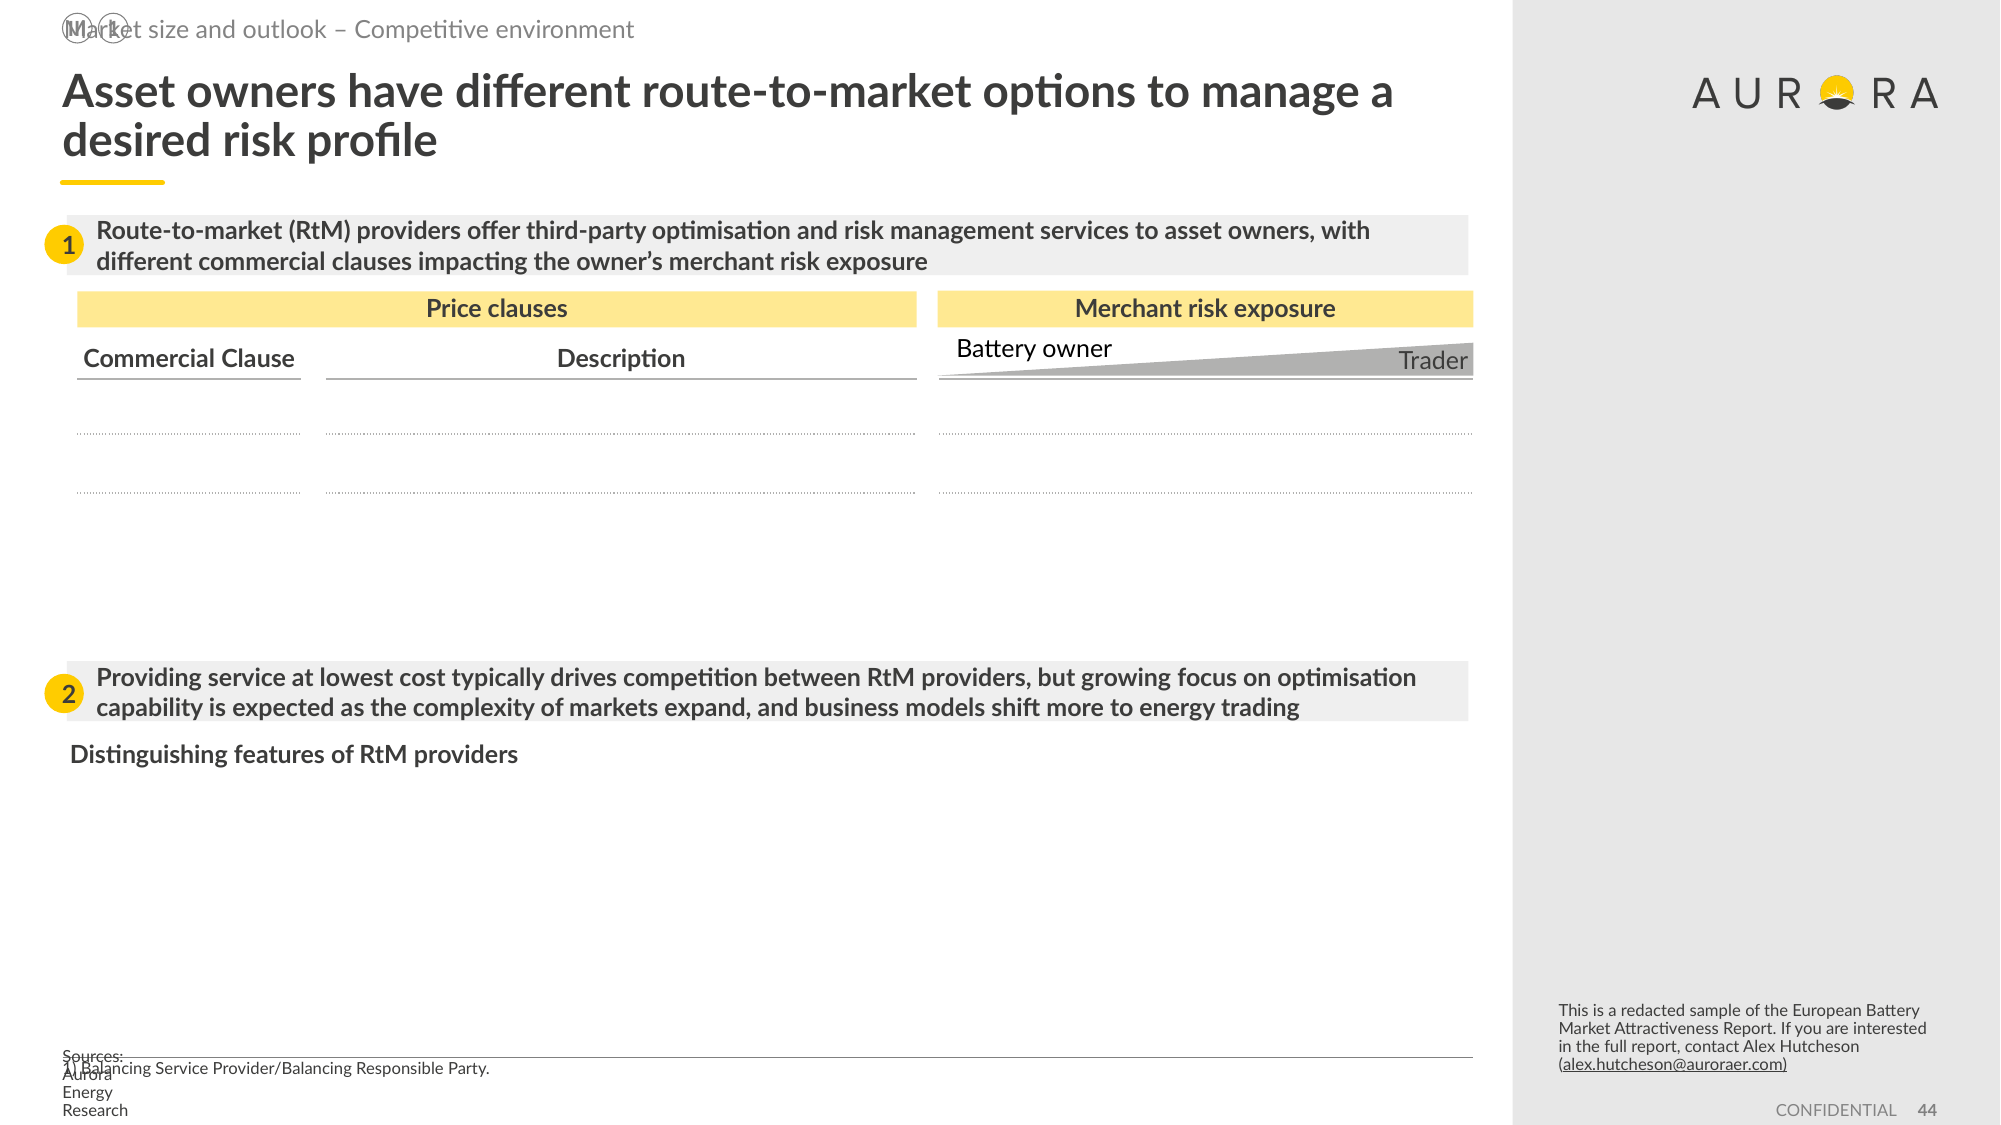

Market size and outlook – Competitive environment
III
1
# Asset owners have different route-to-market options to manage a desired risk profile

Route-to-market (RtM) providers offer third-party optimisation and risk management services to asset owners, with different commercial clauses impacting the owner’s merchant risk exposure
1
Merchant risk exposure
Price clauses
Battery owner
Trader

| Commercial Clause |  | Description |  |  |
| --- | --- | --- | --- | --- |
|  |  |  |  |  |
|  |  |  |  |  |
|  |  |  |  |  |
Providing service at lowest cost typically drives competition between RtM providers, but growing focus on optimisation capability is expected as the complexity of markets expand, and business models shift more to energy trading
2
Distinguishing features of RtM providers

Larger portfolios of assets under management may enable RtM providers to lower the service fees they can offer, due to XXXX

This is a redacted sample of the European Battery Market Attractiveness Report. If you are interested in the full report, contact Alex Hutcheson (alex.hutcheson@auroraer.com)
1) Balancing Service Provider/Balancing Responsible Party.
Sources: Aurora Energy Research